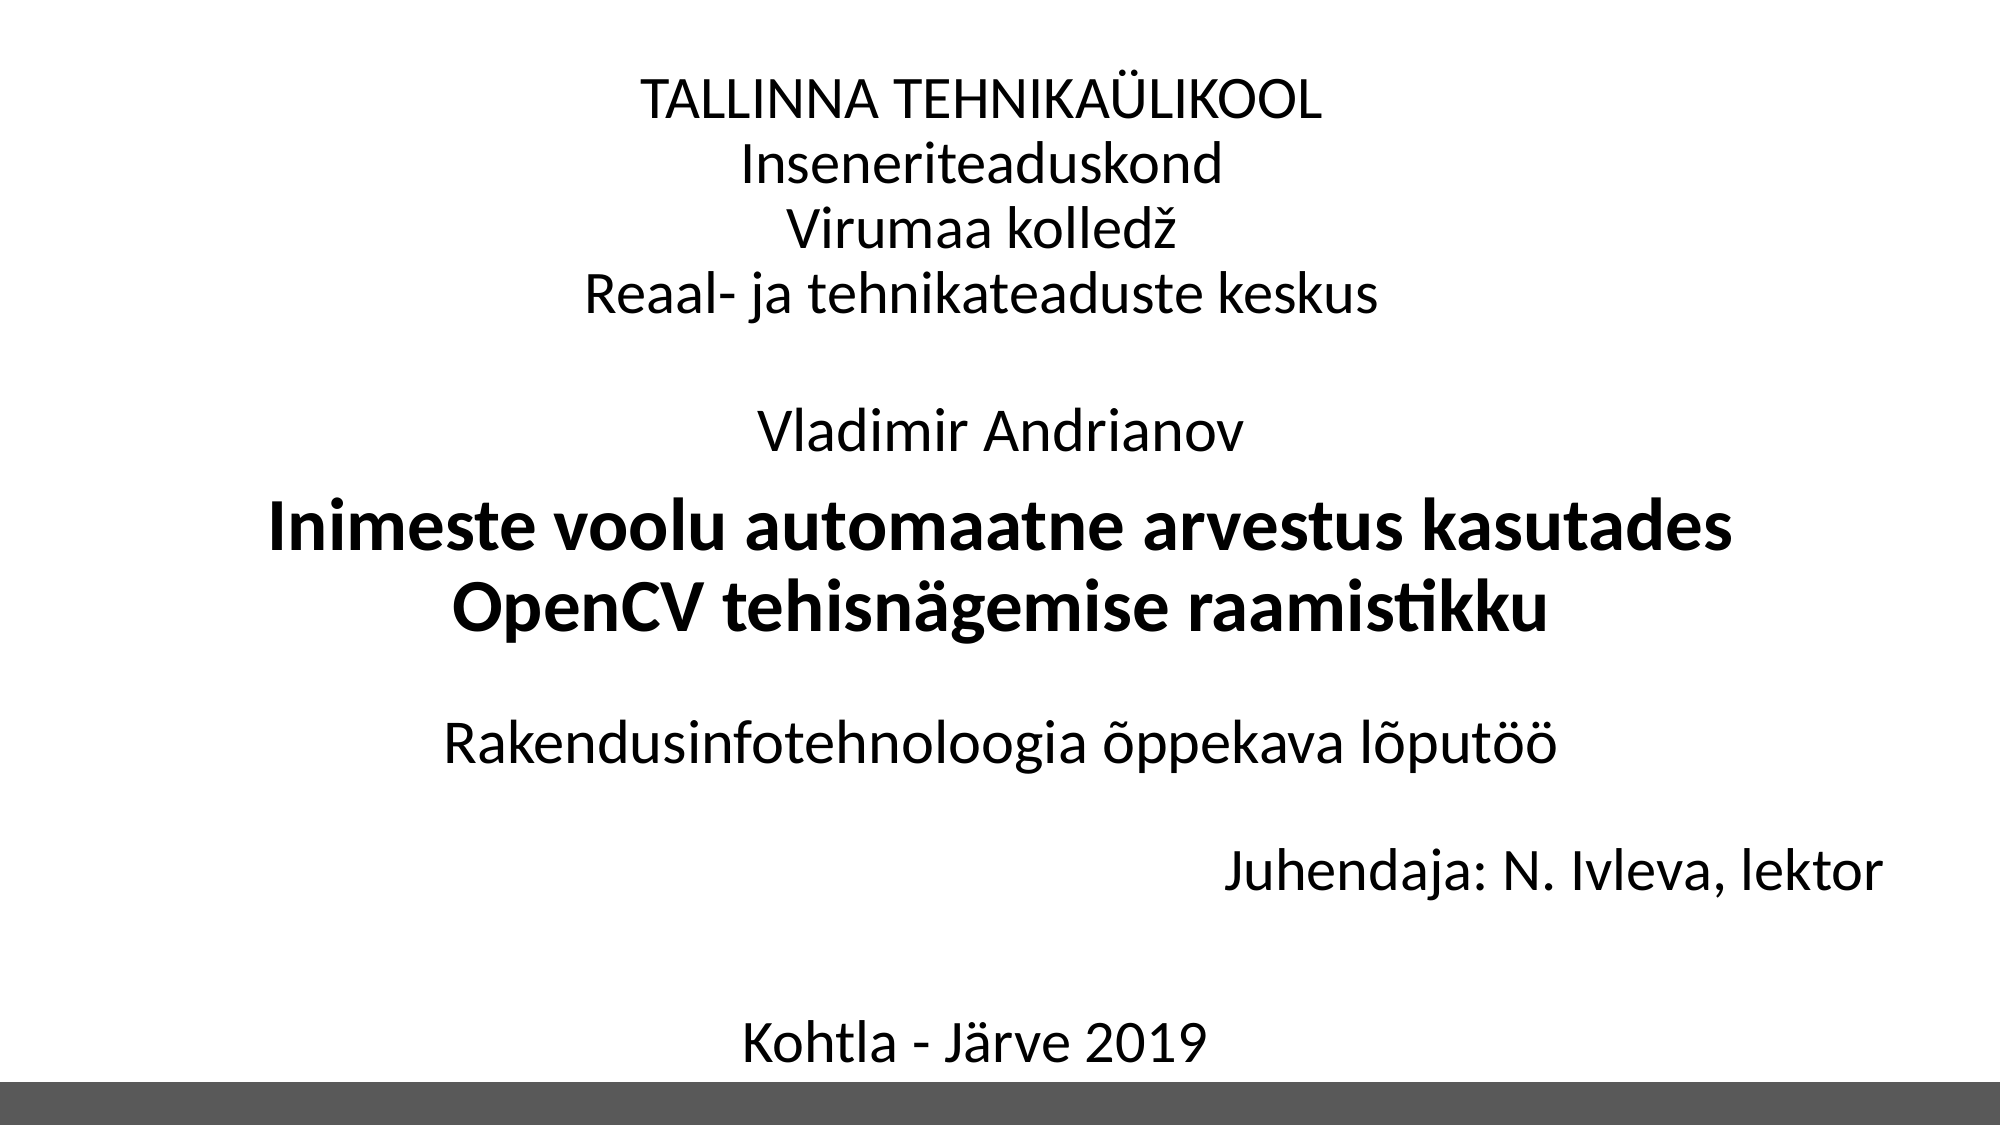

TALLINNA TEHNIKAÜLIKOOL
Inseneriteaduskond
Virumaa kolledž
Reaal- ja tehnikateaduste keskus
Vladimir Andrianov
Inimeste voolu automaatne arvestus kasutades OpenCV tehisnägemise raamistikku
Rakendusinfotehnoloogia õppekava lõputöö
Juhendaja: N. Ivleva, lektor

Kohtla - Järve 2019